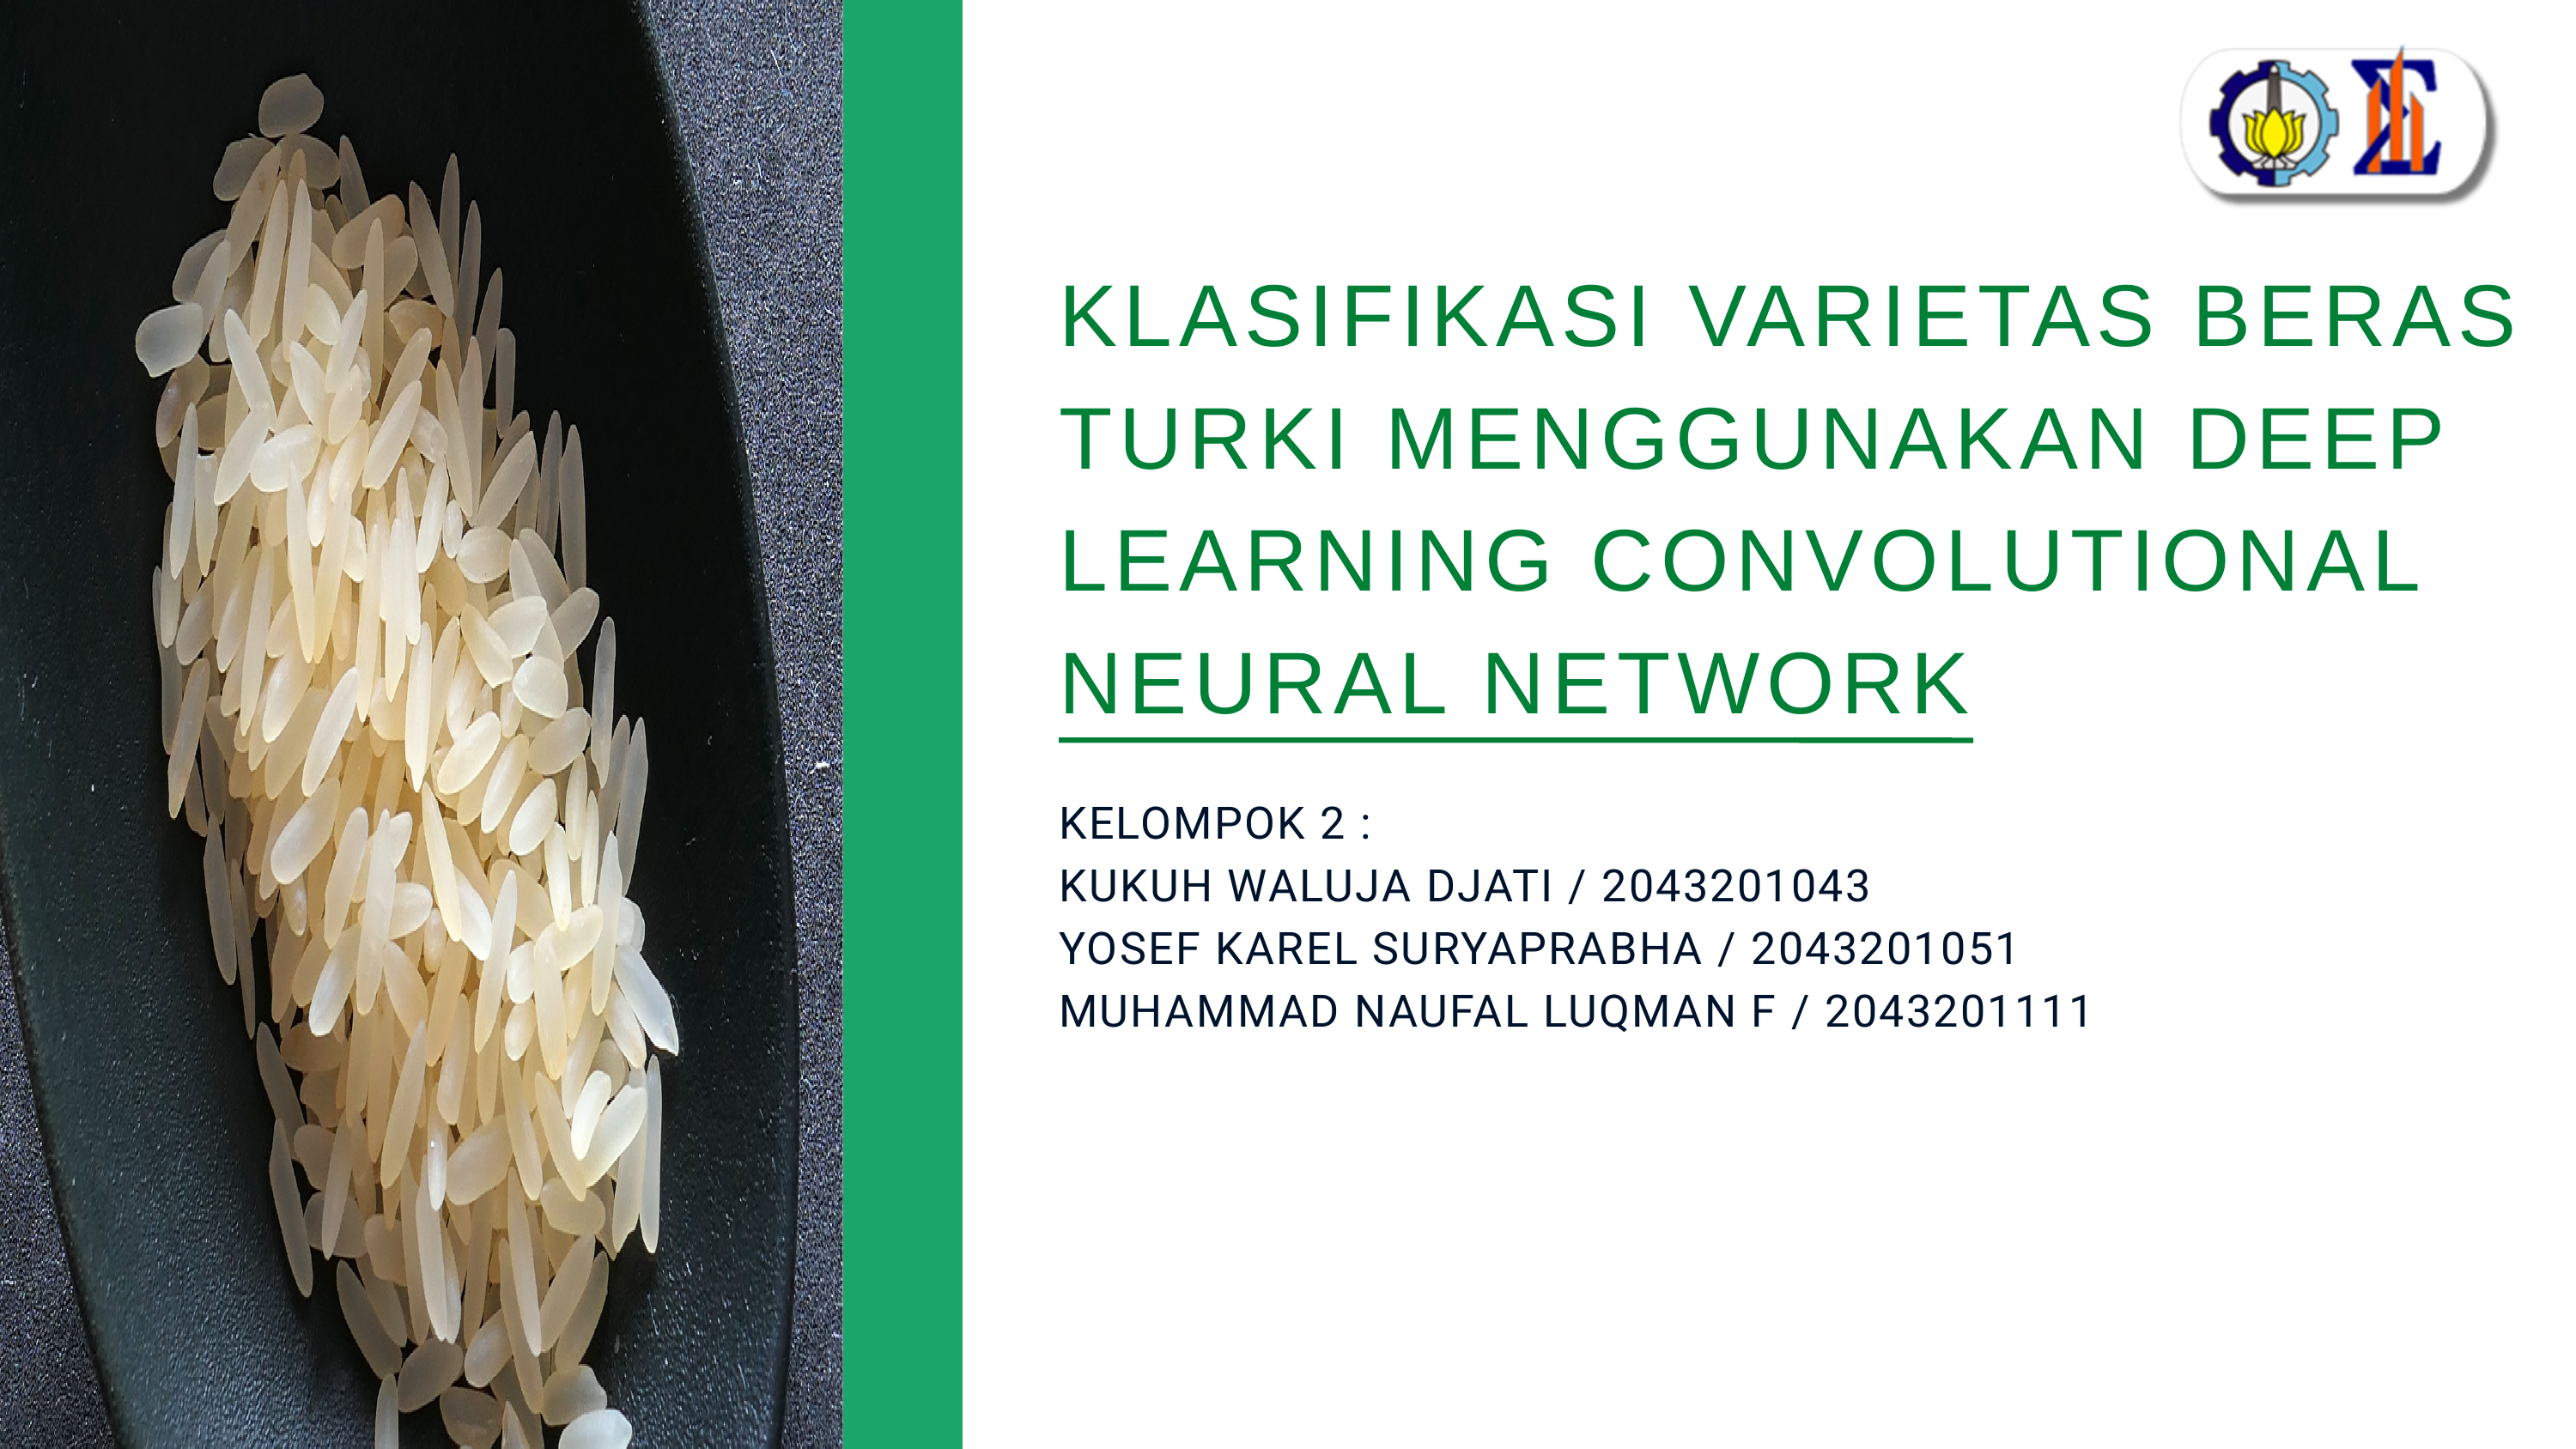

KLASIFIKASI VARIETAS BERAS TURKI MENGGUNAKAN DEEP LEARNING CONVOLUTIONAL NEURAL NETWORK

KELOMPOK 2 :
KUKUH WALUJA DJATI / 2043201043
YOSEF KAREL SURYAPRABHA / 2043201051
MUHAMMAD NAUFAL LUQMAN F / 2043201111